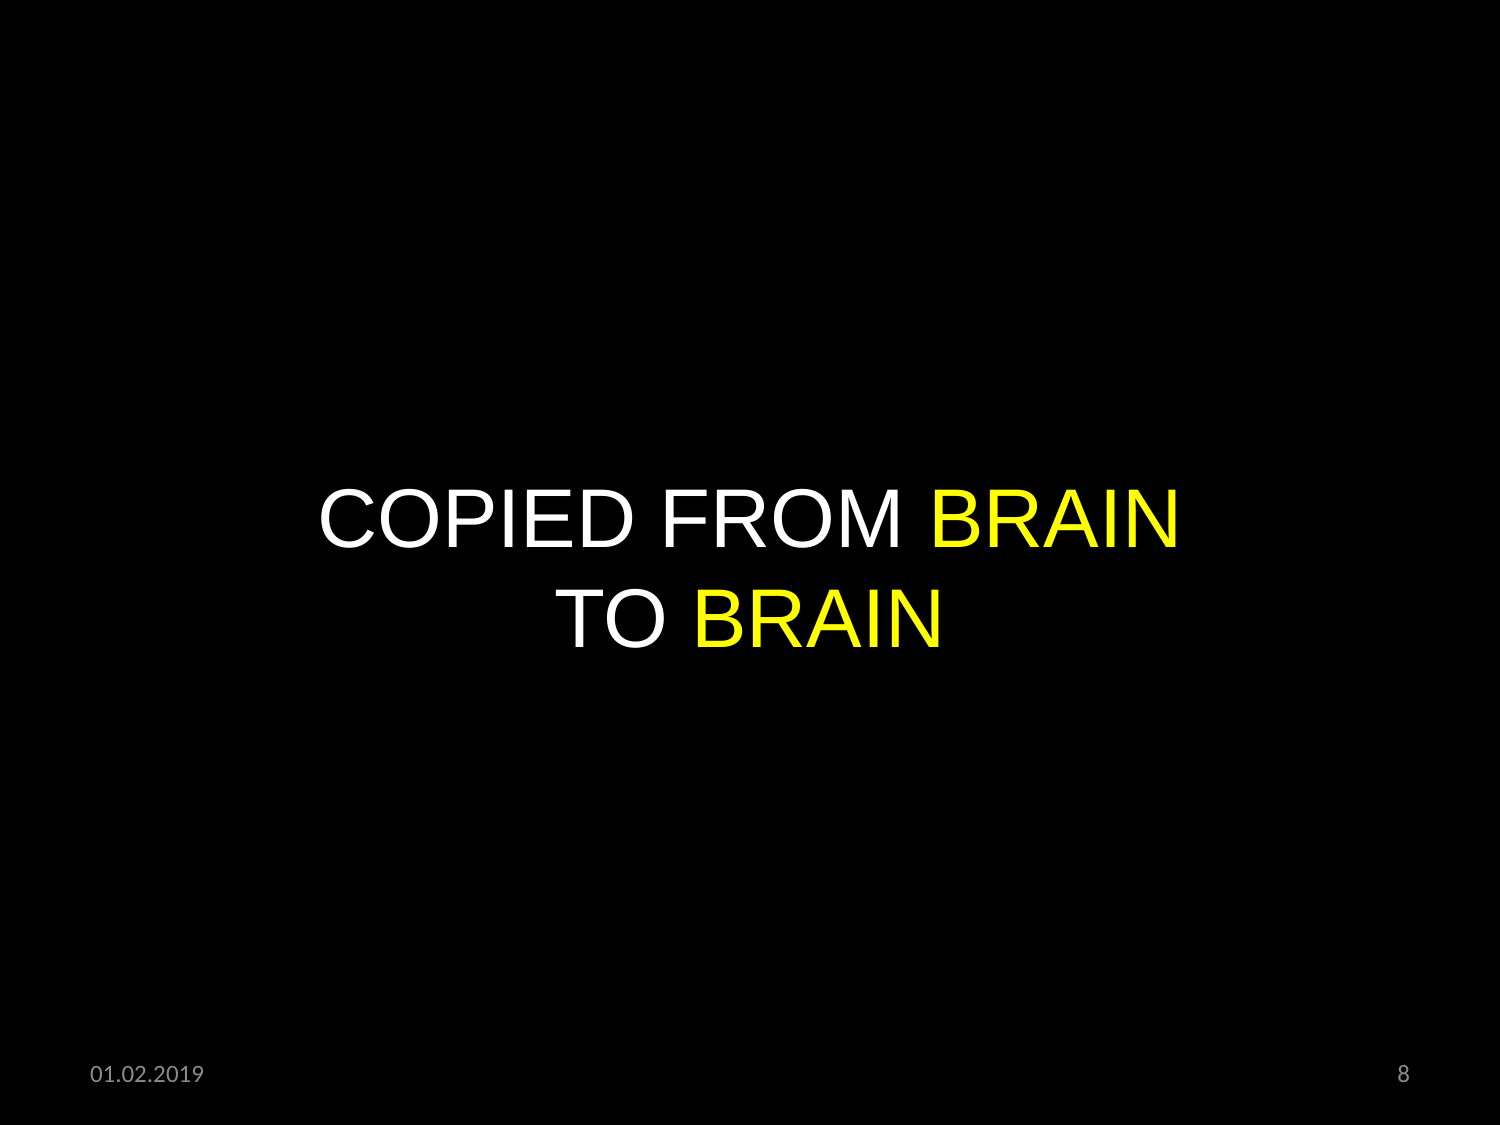

COPIED FROM BRAIN TO BRAIN
01.02.2019
8